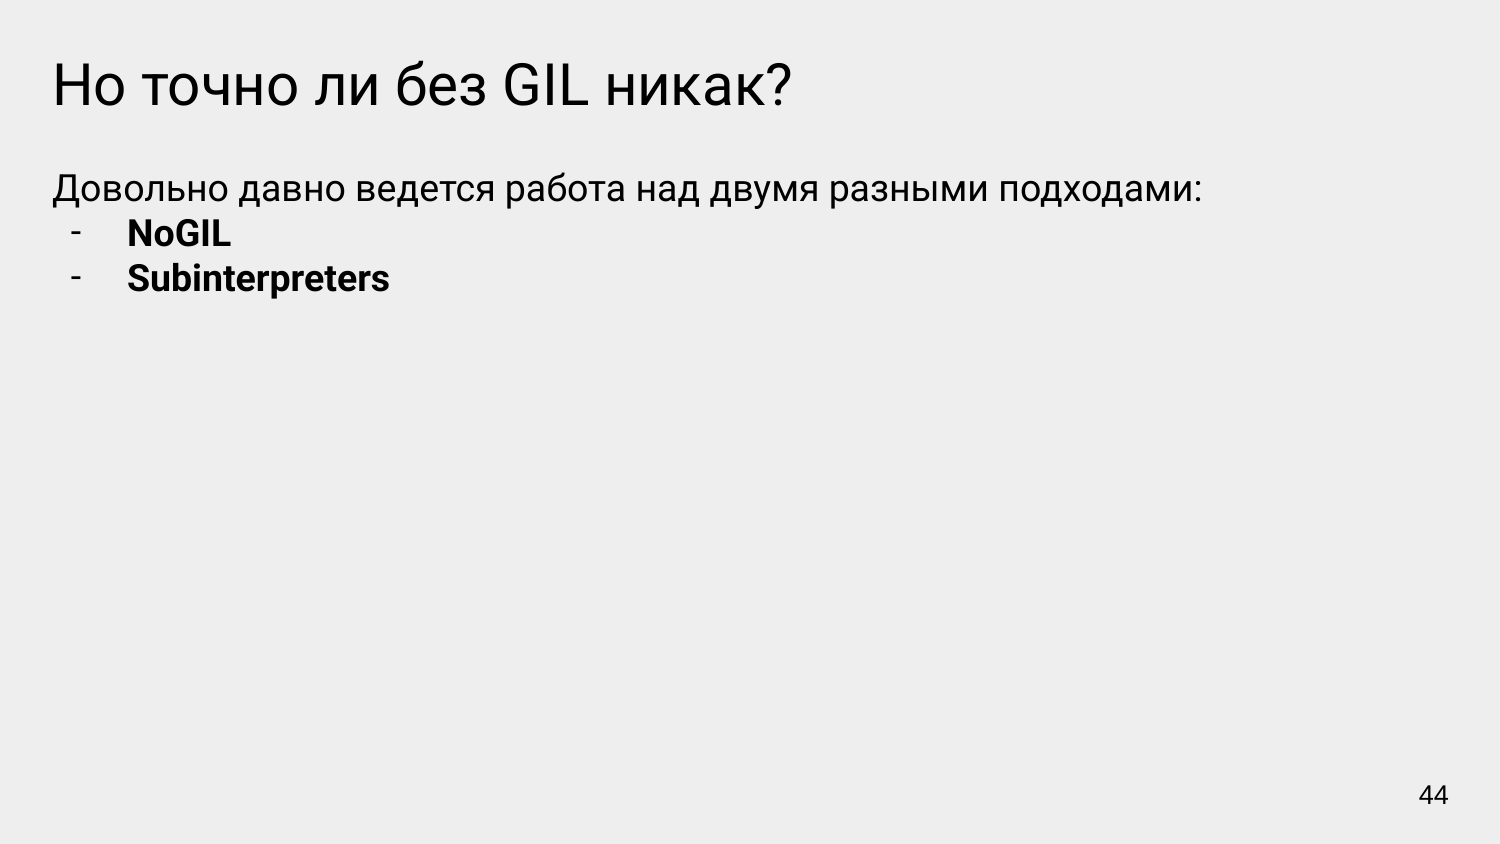

# Но точно ли без GIL никак?
Довольно давно ведется работа над двумя разными подходами:
NoGIL
Subinterpreters

44